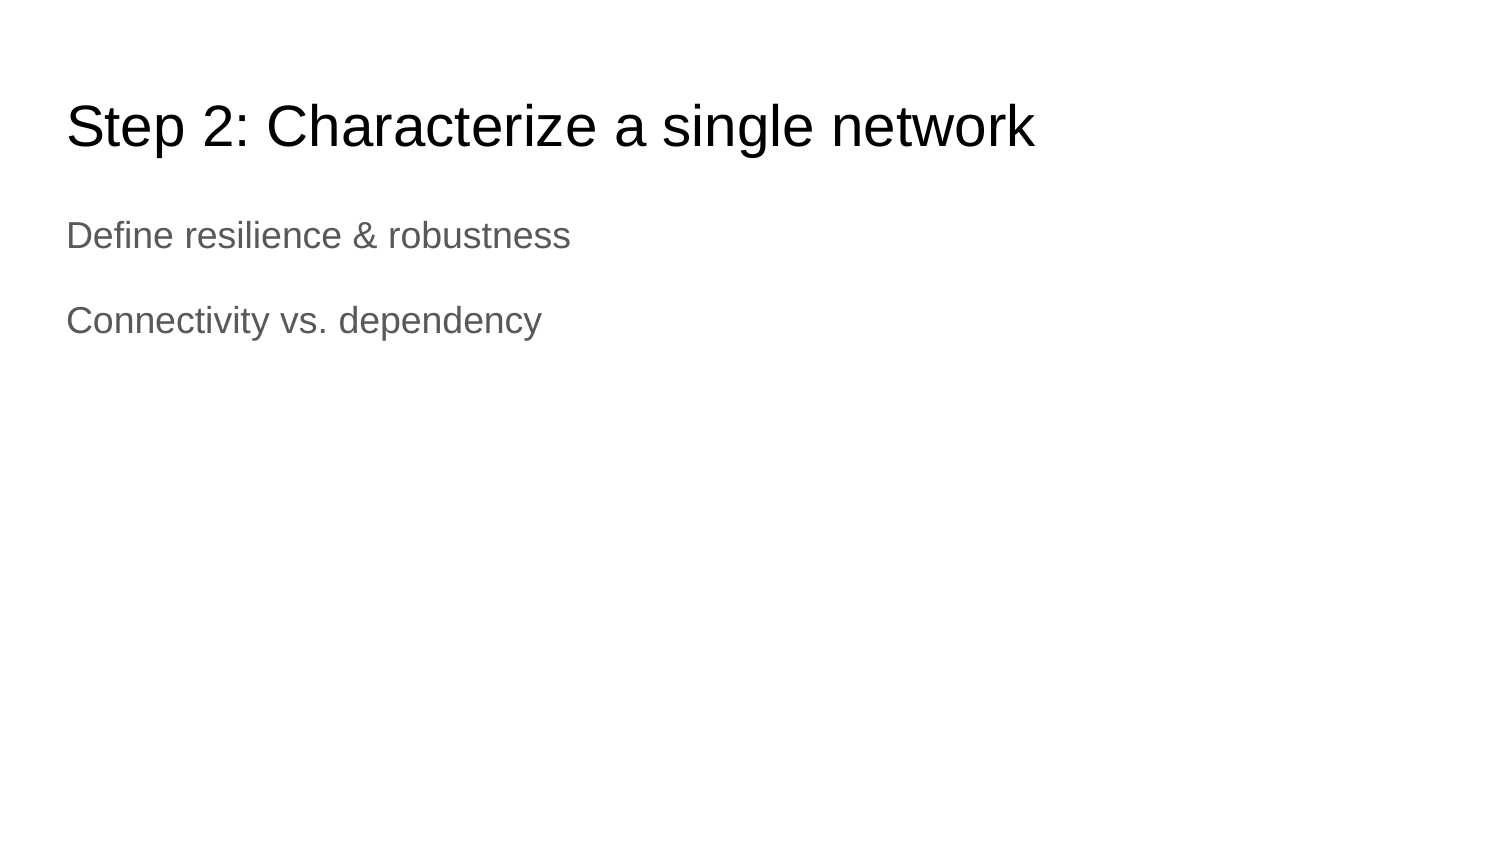

# Step 2: Characterize a single network
Define resilience & robustness
Connectivity vs. dependency